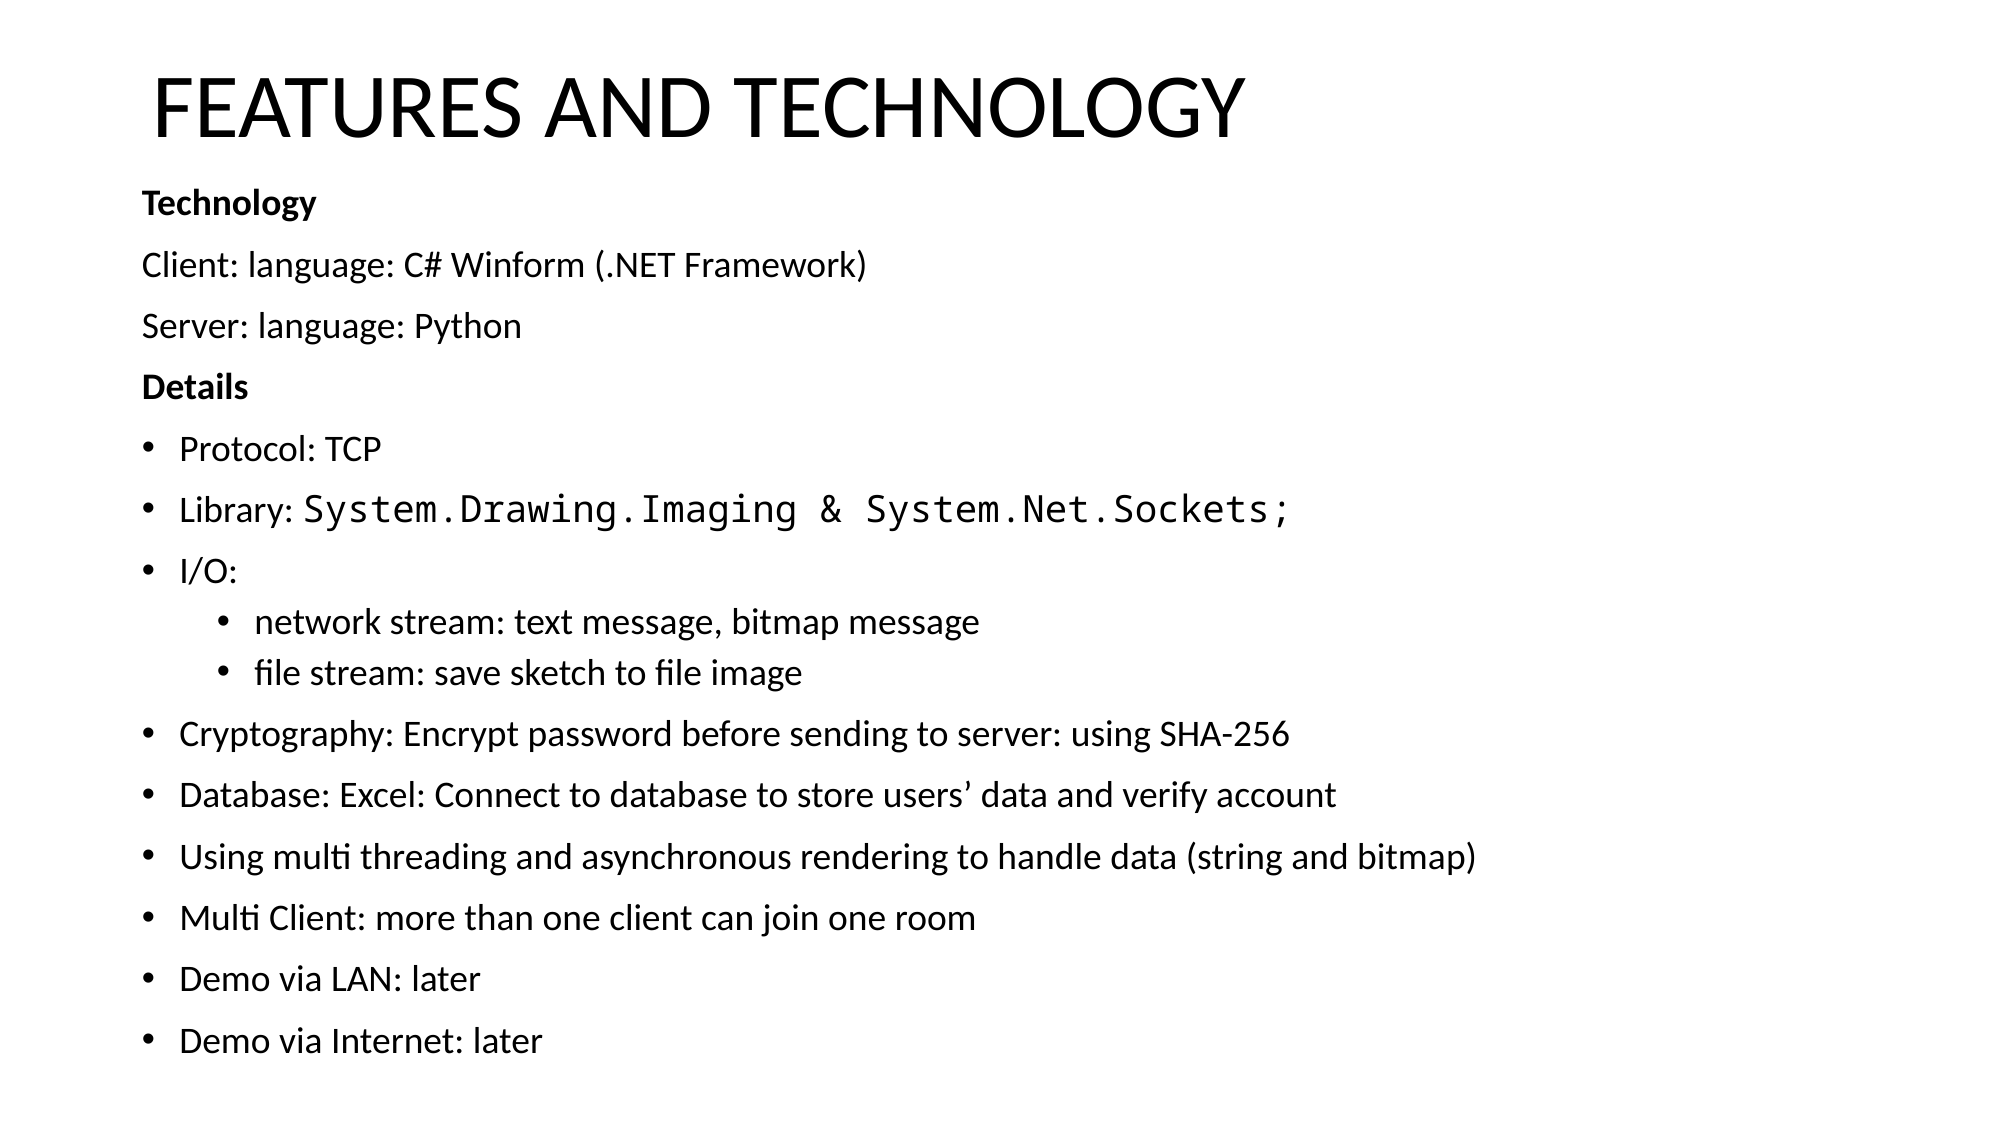

# FEATURES AND TECHNOLOGY
Technology
Client: language: C# Winform (.NET Framework)
Server: language: Python
Details
Protocol: TCP
Library: System.Drawing.Imaging & System.Net.Sockets;
I/O:
network stream: text message, bitmap message
file stream: save sketch to file image
Cryptography: Encrypt password before sending to server: using SHA-256
Database: Excel: Connect to database to store users’ data and verify account
Using multi threading and asynchronous rendering to handle data (string and bitmap)
Multi Client: more than one client can join one room
Demo via LAN: later
Demo via Internet: later